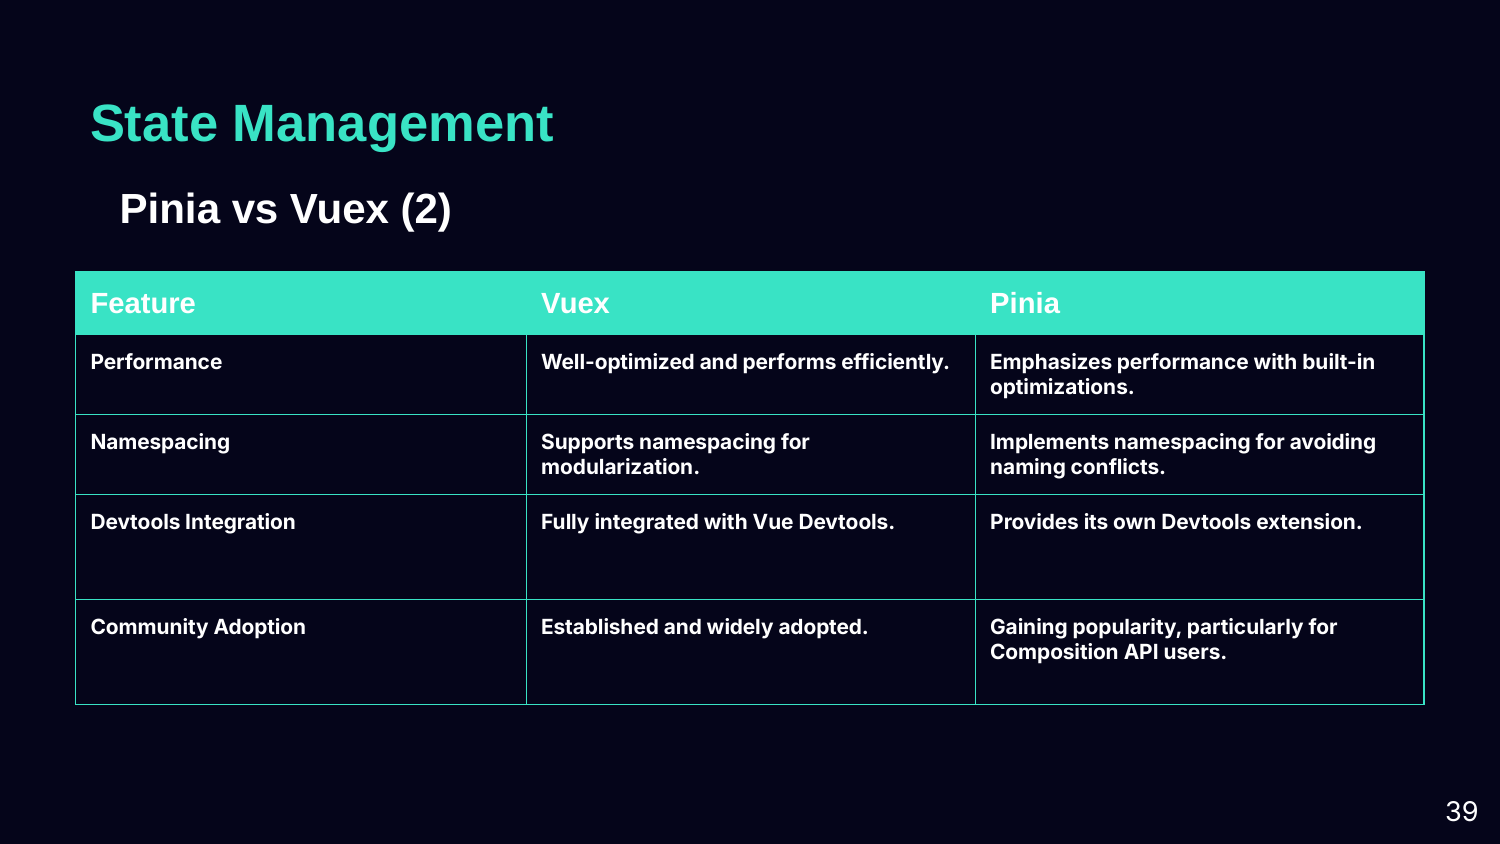

# State Management
Pinia vs Vuex (2)
| Feature | Vuex | Pinia |
| --- | --- | --- |
| Performance | Well-optimized and performs efficiently. | Emphasizes performance with built-in optimizations. |
| Namespacing | Supports namespacing for modularization. | Implements namespacing for avoiding naming conflicts. |
| Devtools Integration | Fully integrated with Vue Devtools. | Provides its own Devtools extension. |
| Community Adoption | Established and widely adopted. | Gaining popularity, particularly for Composition API users. |
39